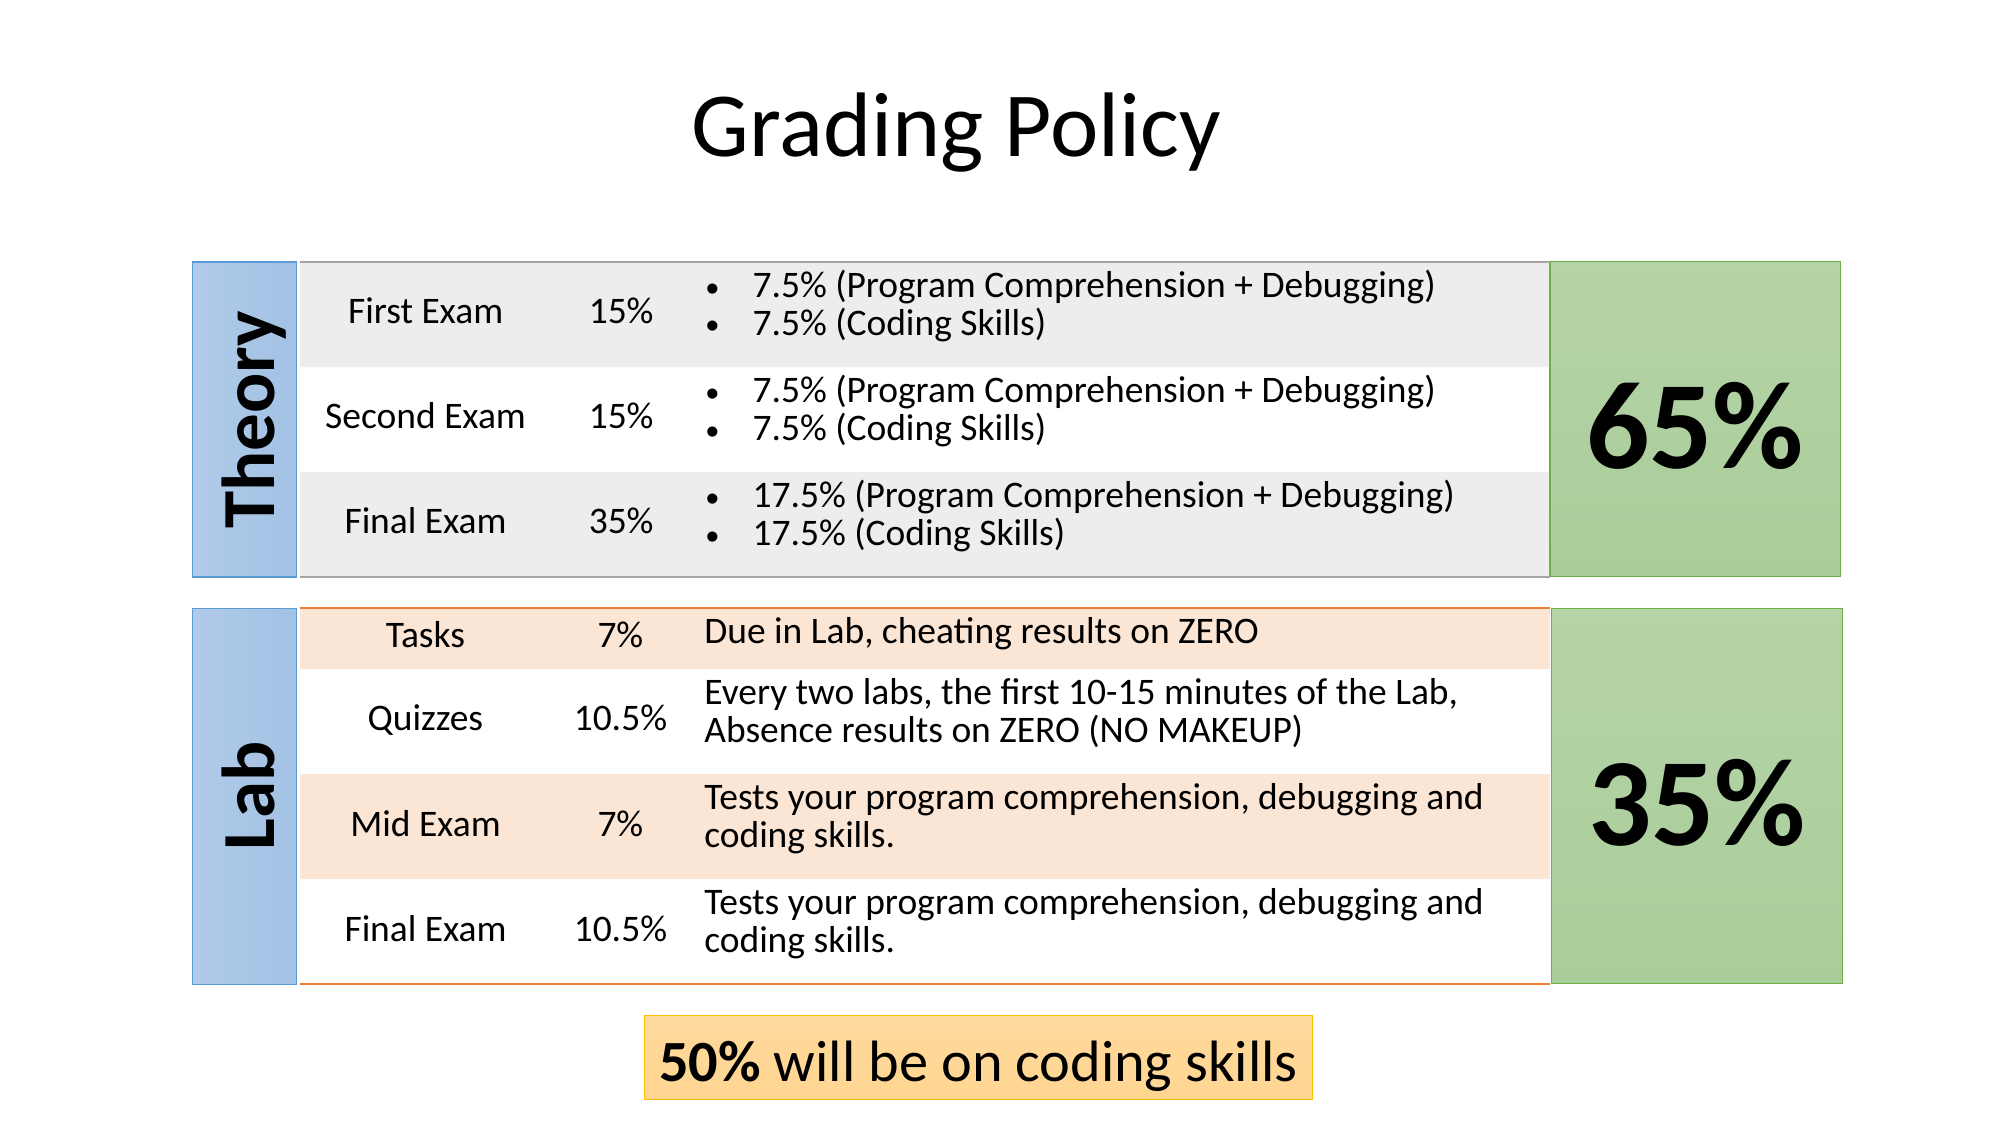

Grading Policy

| First Exam | 15% | 7.5% (Program Comprehension + Debugging) 7.5% (Coding Skills) |
| --- | --- | --- |
| Second Exam | 15% | 7.5% (Program Comprehension + Debugging) 7.5% (Coding Skills) |
| Final Exam | 35% | 17.5% (Program Comprehension + Debugging) 17.5% (Coding Skills) |
65%
Theory

| Tasks | 7% | Due in Lab, cheating results on ZERO |
| --- | --- | --- |
| Quizzes | 10.5% | Every two labs, the first 10-15 minutes of the Lab, Absence results on ZERO (NO MAKEUP) |
| Mid Exam | 7% | Tests your program comprehension, debugging and coding skills. |
| Final Exam | 10.5% | Tests your program comprehension, debugging and coding skills. |
35%
Lab
50% will be on coding skills